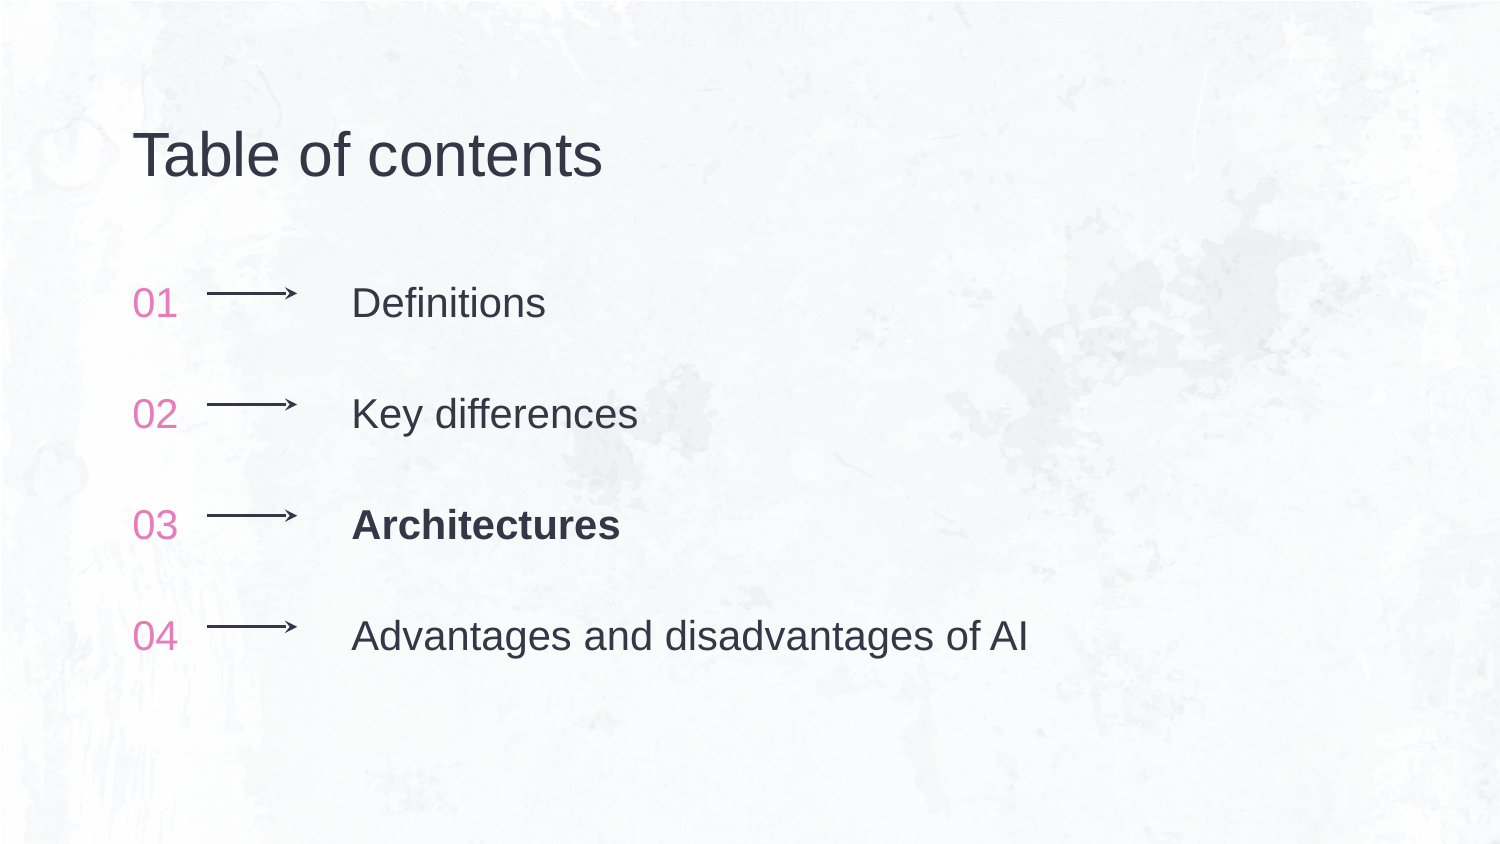

Table of contents
# 01
Definitions
02
Key differences
03
Architectures
04
Advantages and disadvantages of AI